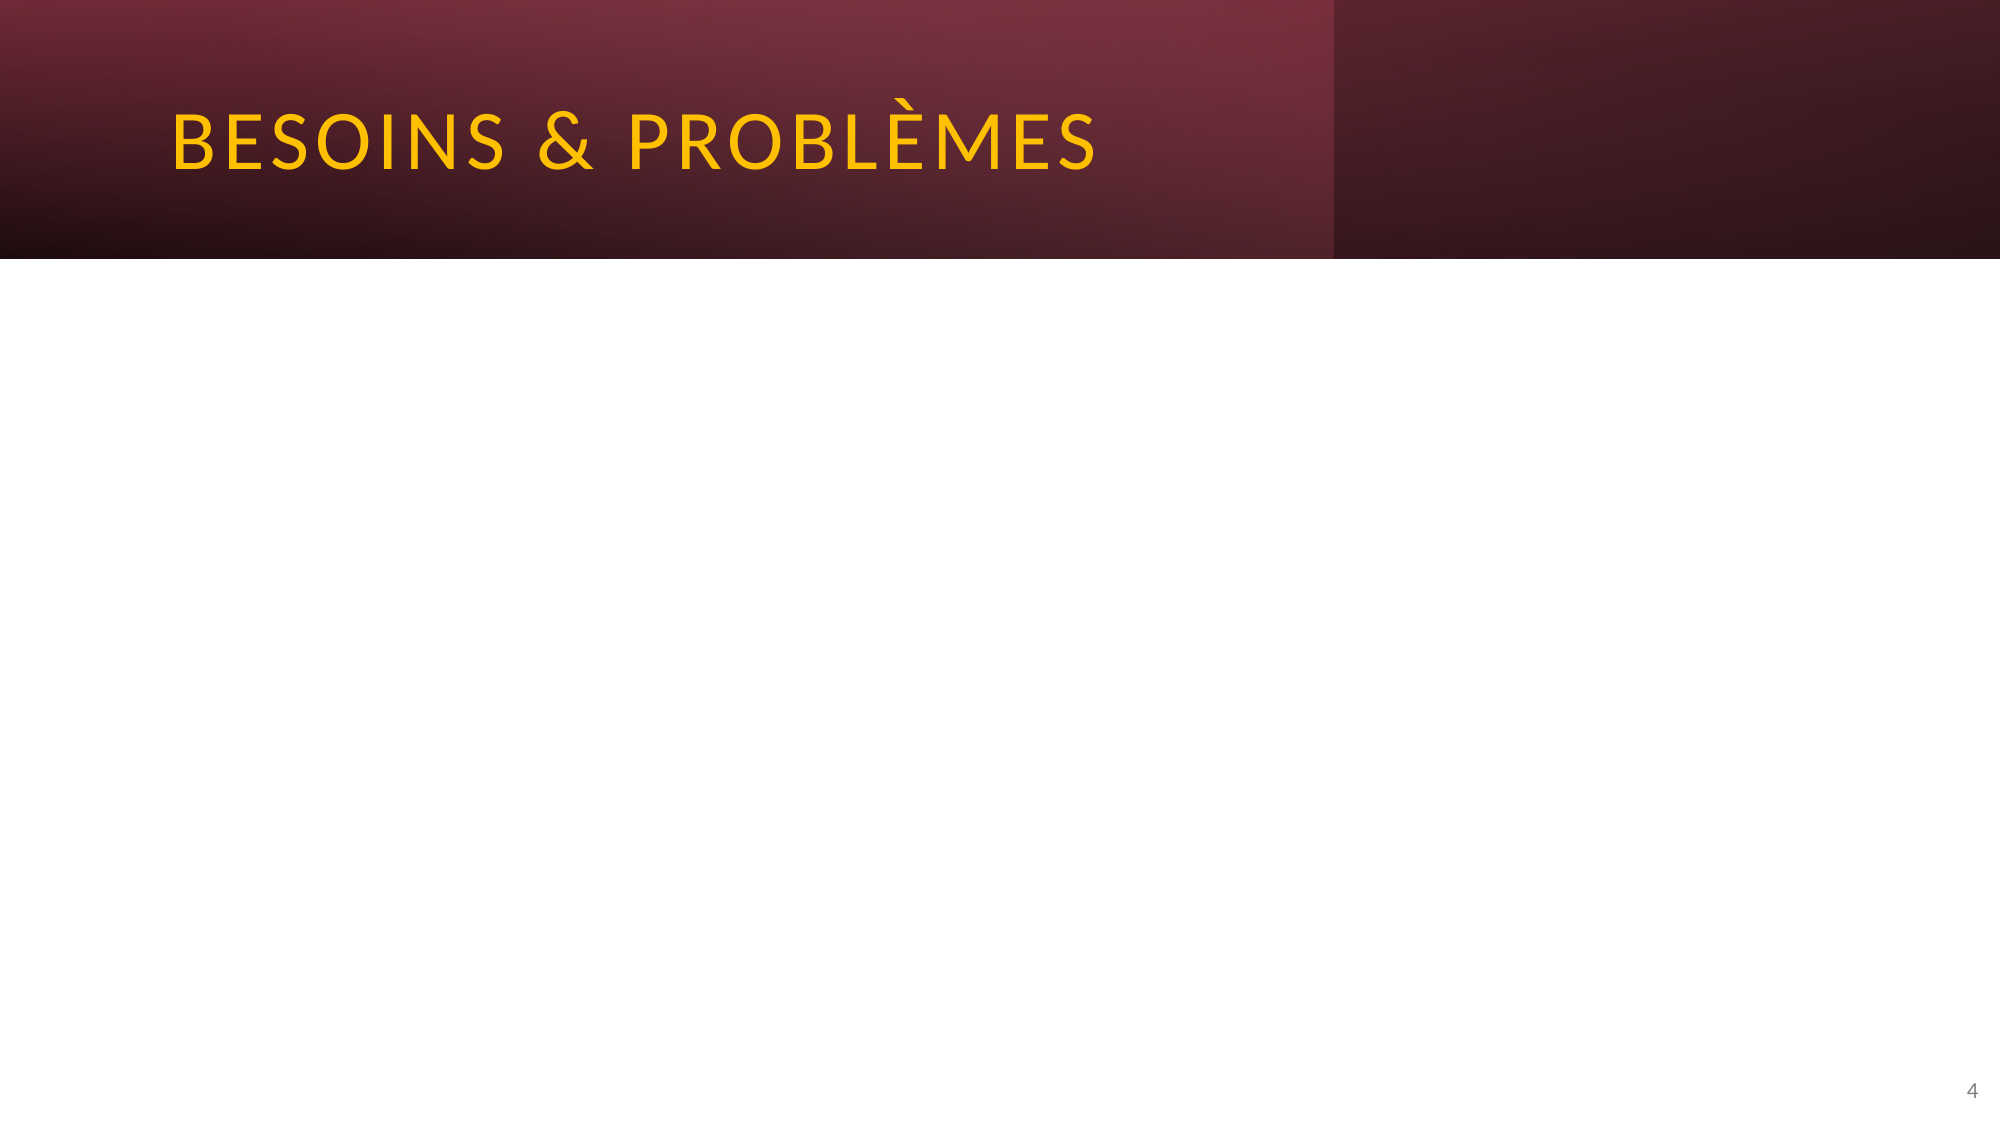

# Besoins & Problèmes

### Chart

| Category |
|---|
4